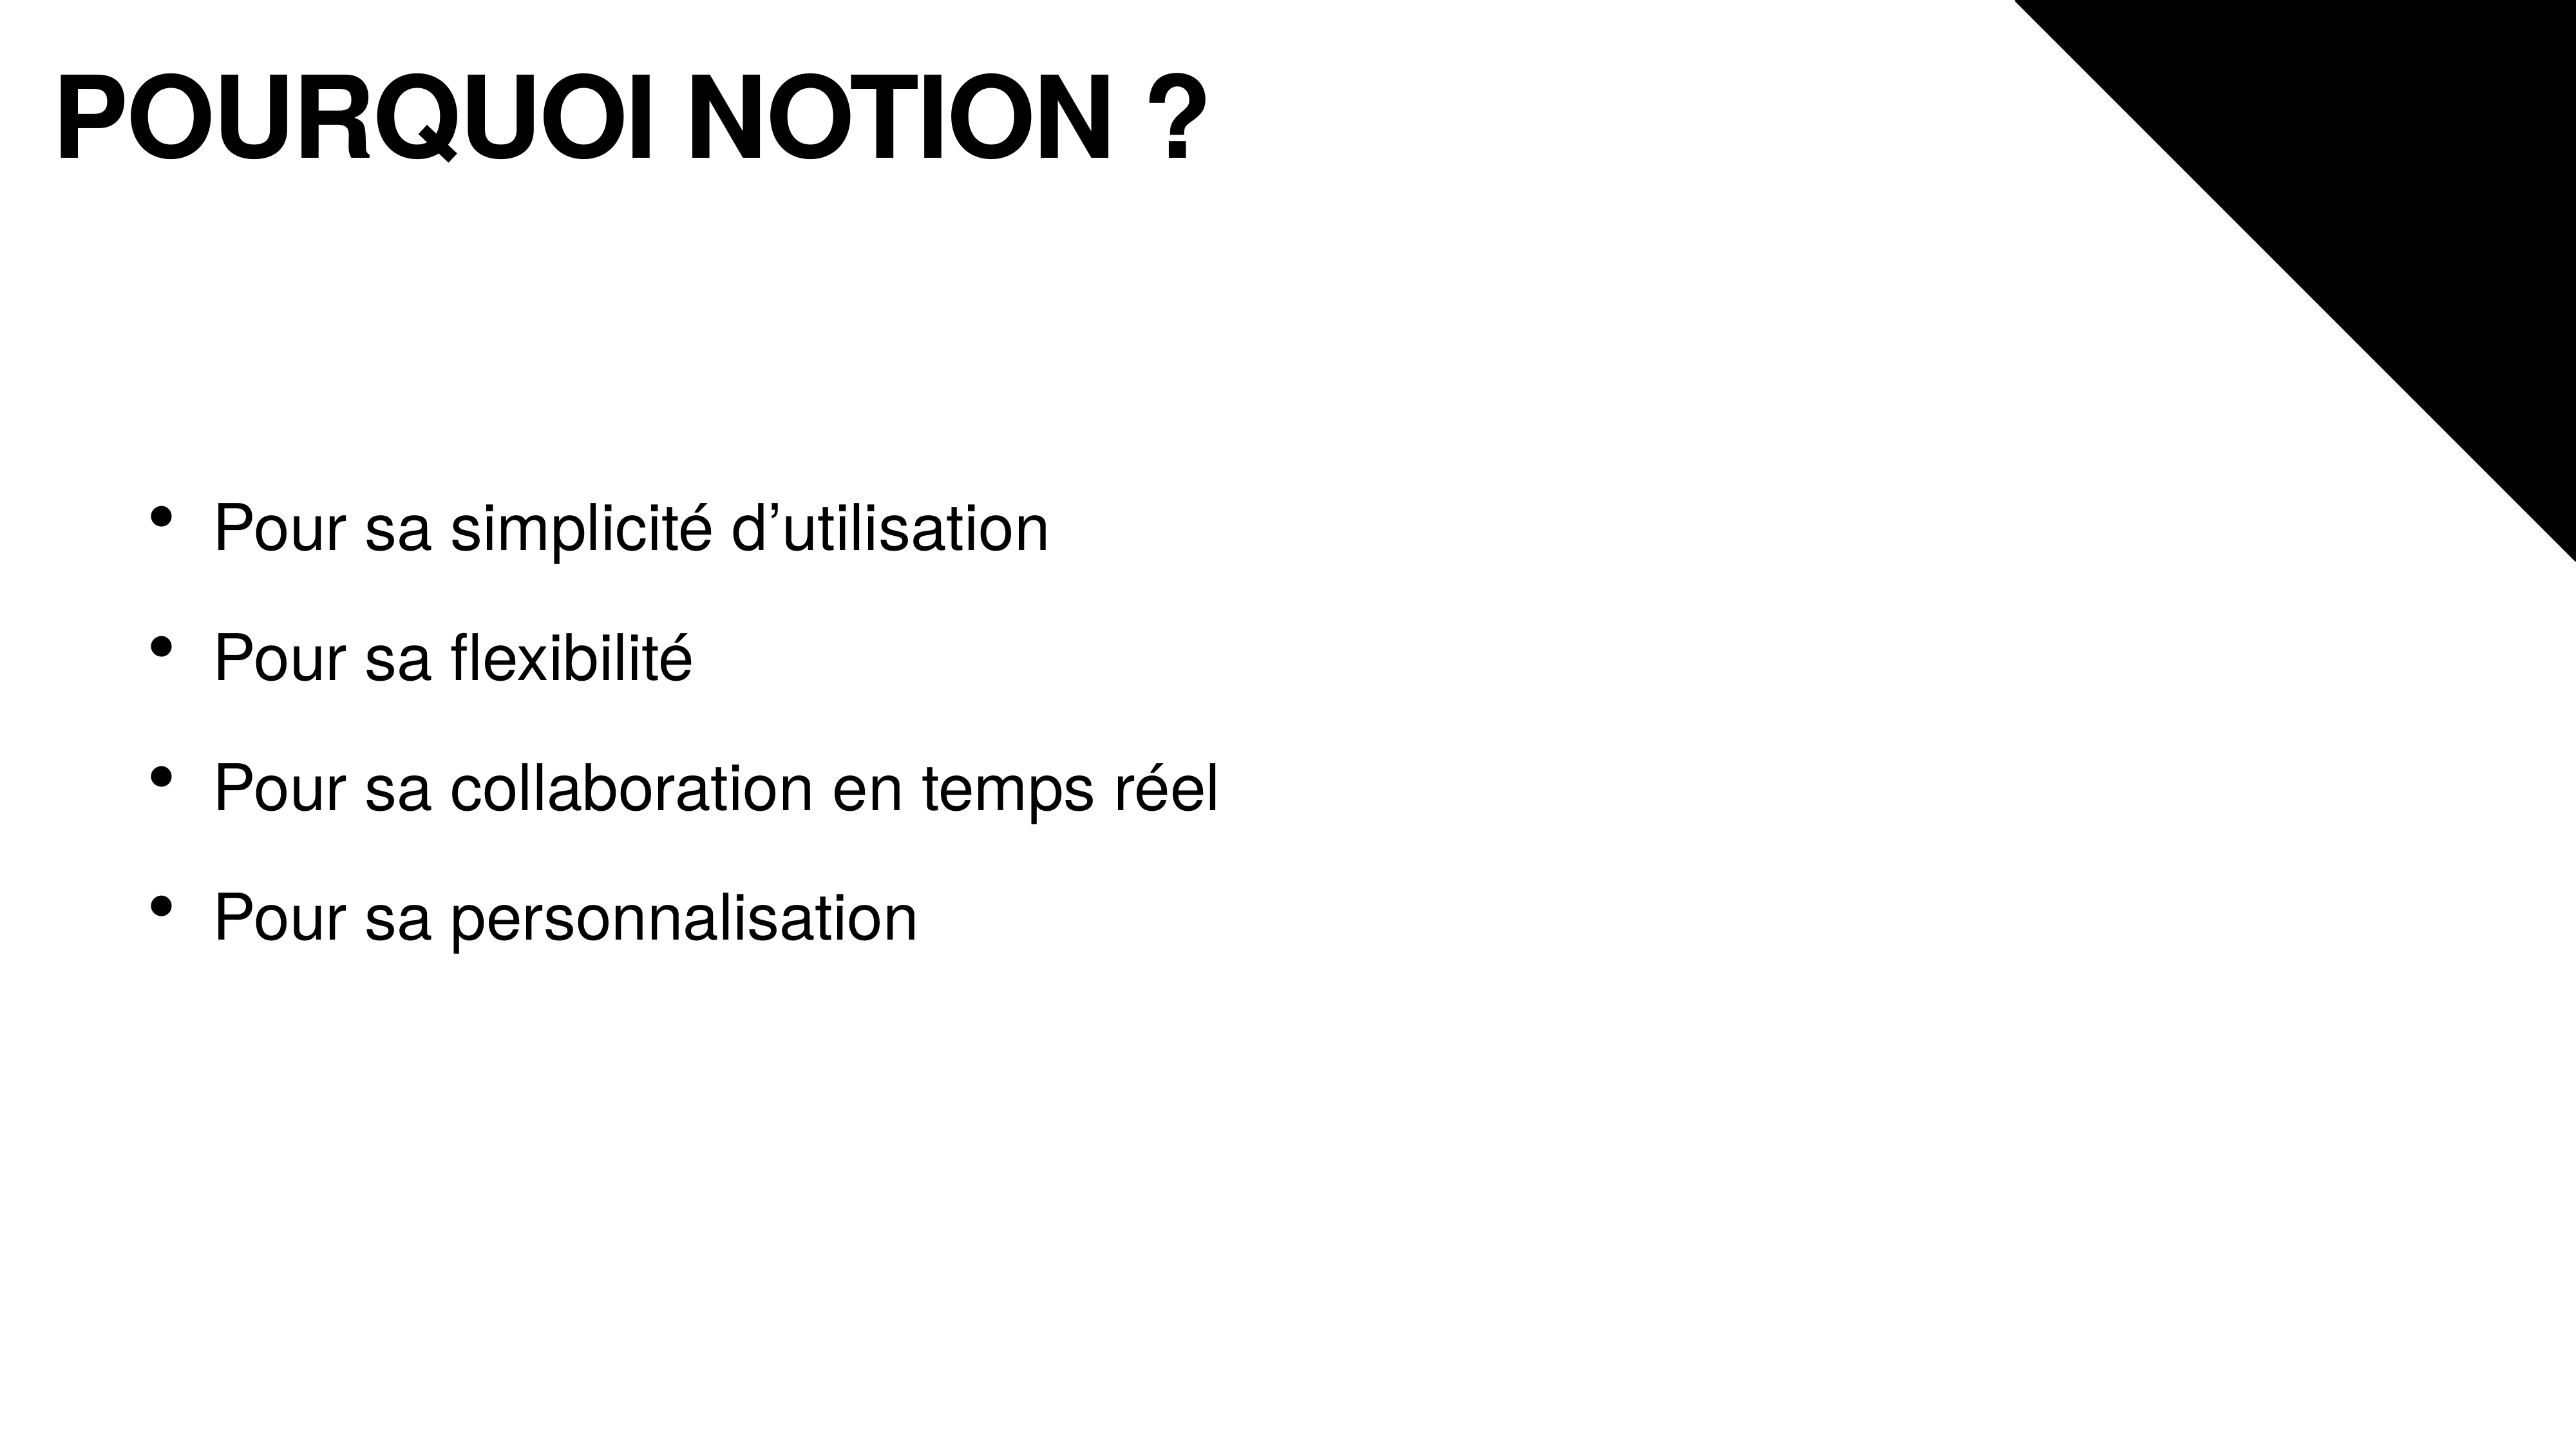

POURQUOI NOTION ?
Pour sa simplicité d’utilisation
Pour sa flexibilité
Pour sa collaboration en temps réel
Pour sa personnalisation